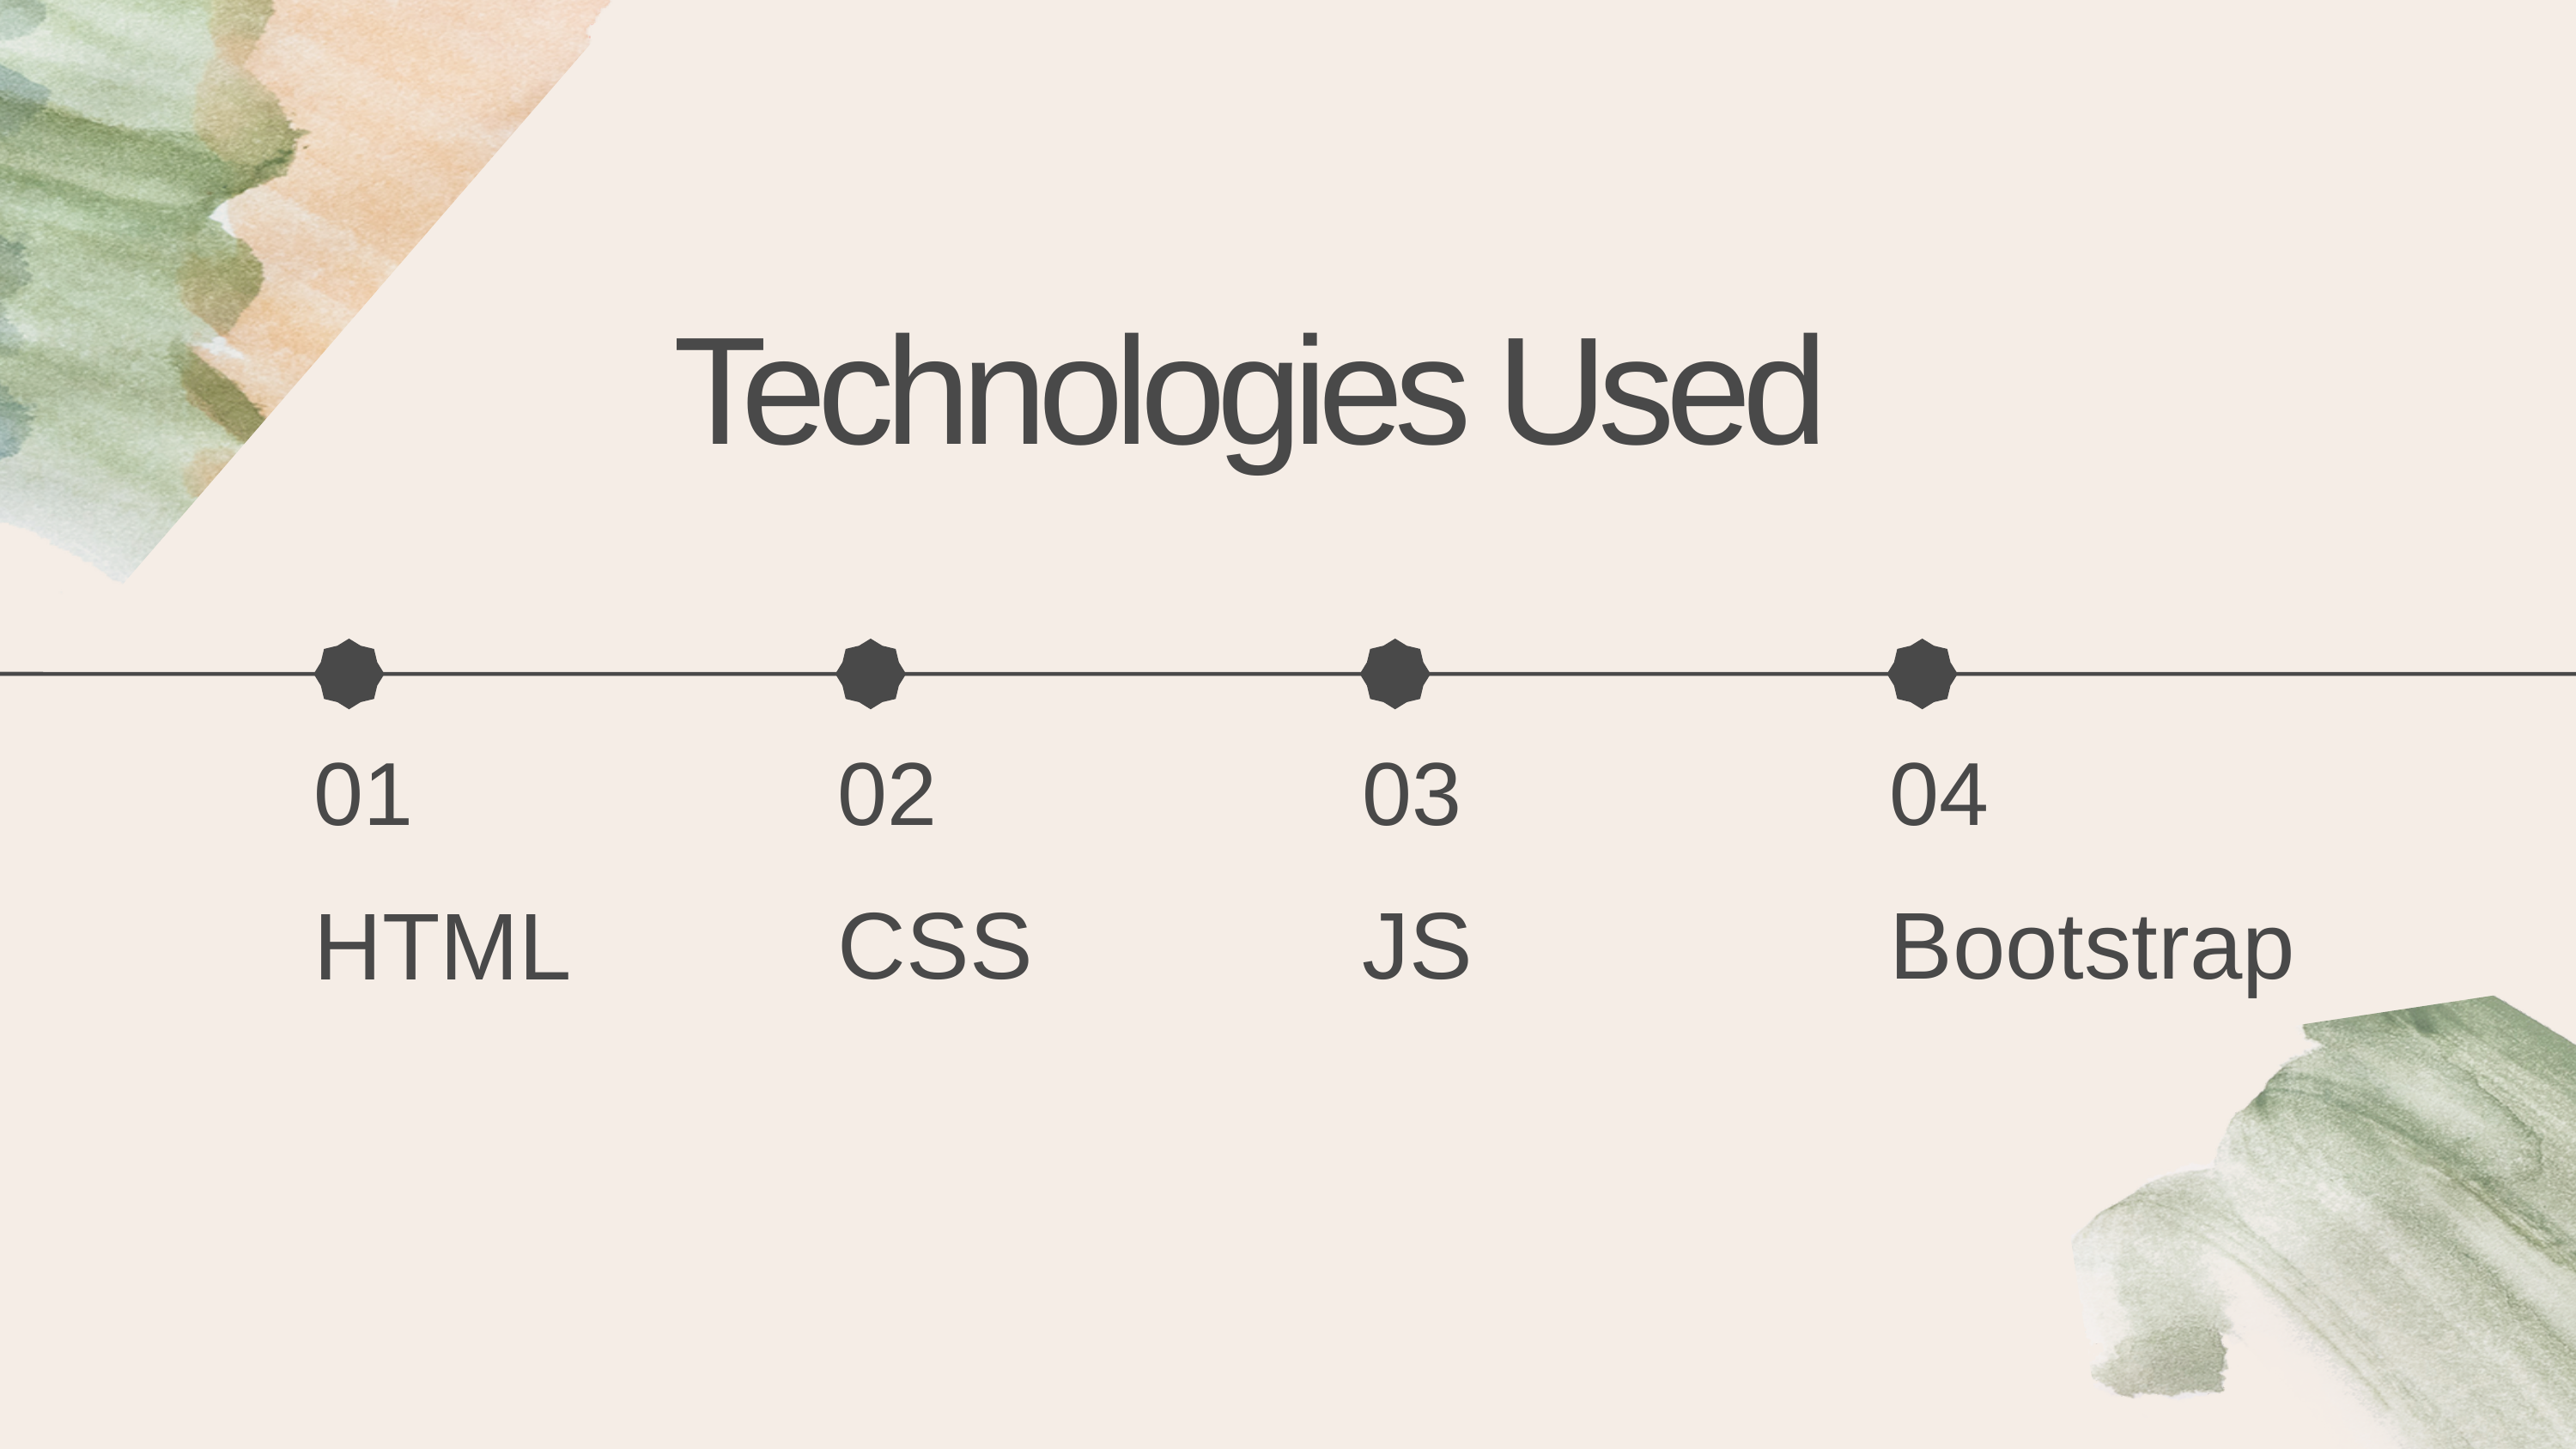

Technologies Used

01
02
03
04
CSS
JS
Bootstrap
HTML